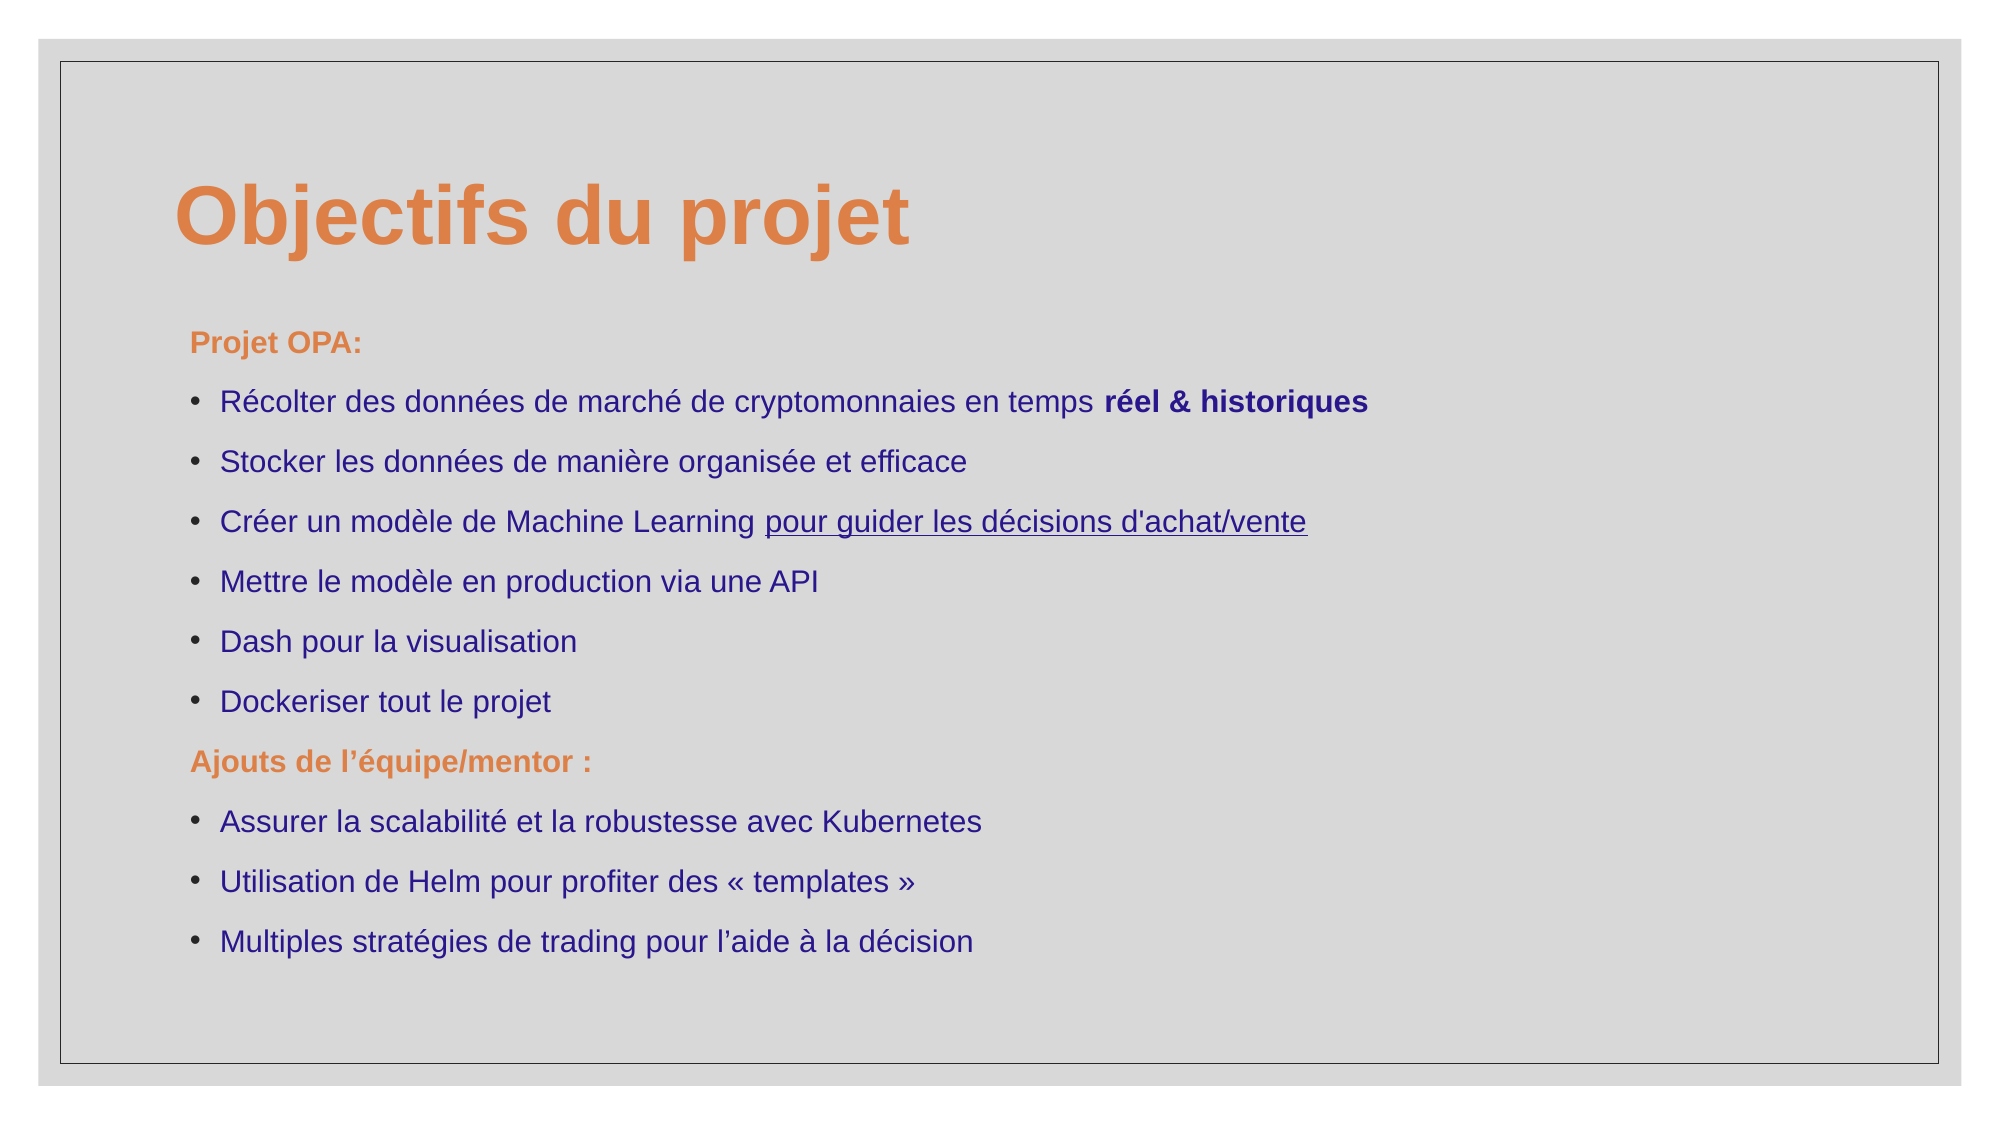

# Objectifs du projet
Projet OPA:
Récolter des données de marché de cryptomonnaies en temps réel & historiques
Stocker les données de manière organisée et efficace
Créer un modèle de Machine Learning pour guider les décisions d'achat/vente
Mettre le modèle en production via une API
Dash pour la visualisation
Dockeriser tout le projet
Ajouts de l’équipe/mentor :
Assurer la scalabilité et la robustesse avec Kubernetes
Utilisation de Helm pour profiter des « templates »
Multiples stratégies de trading pour l’aide à la décision